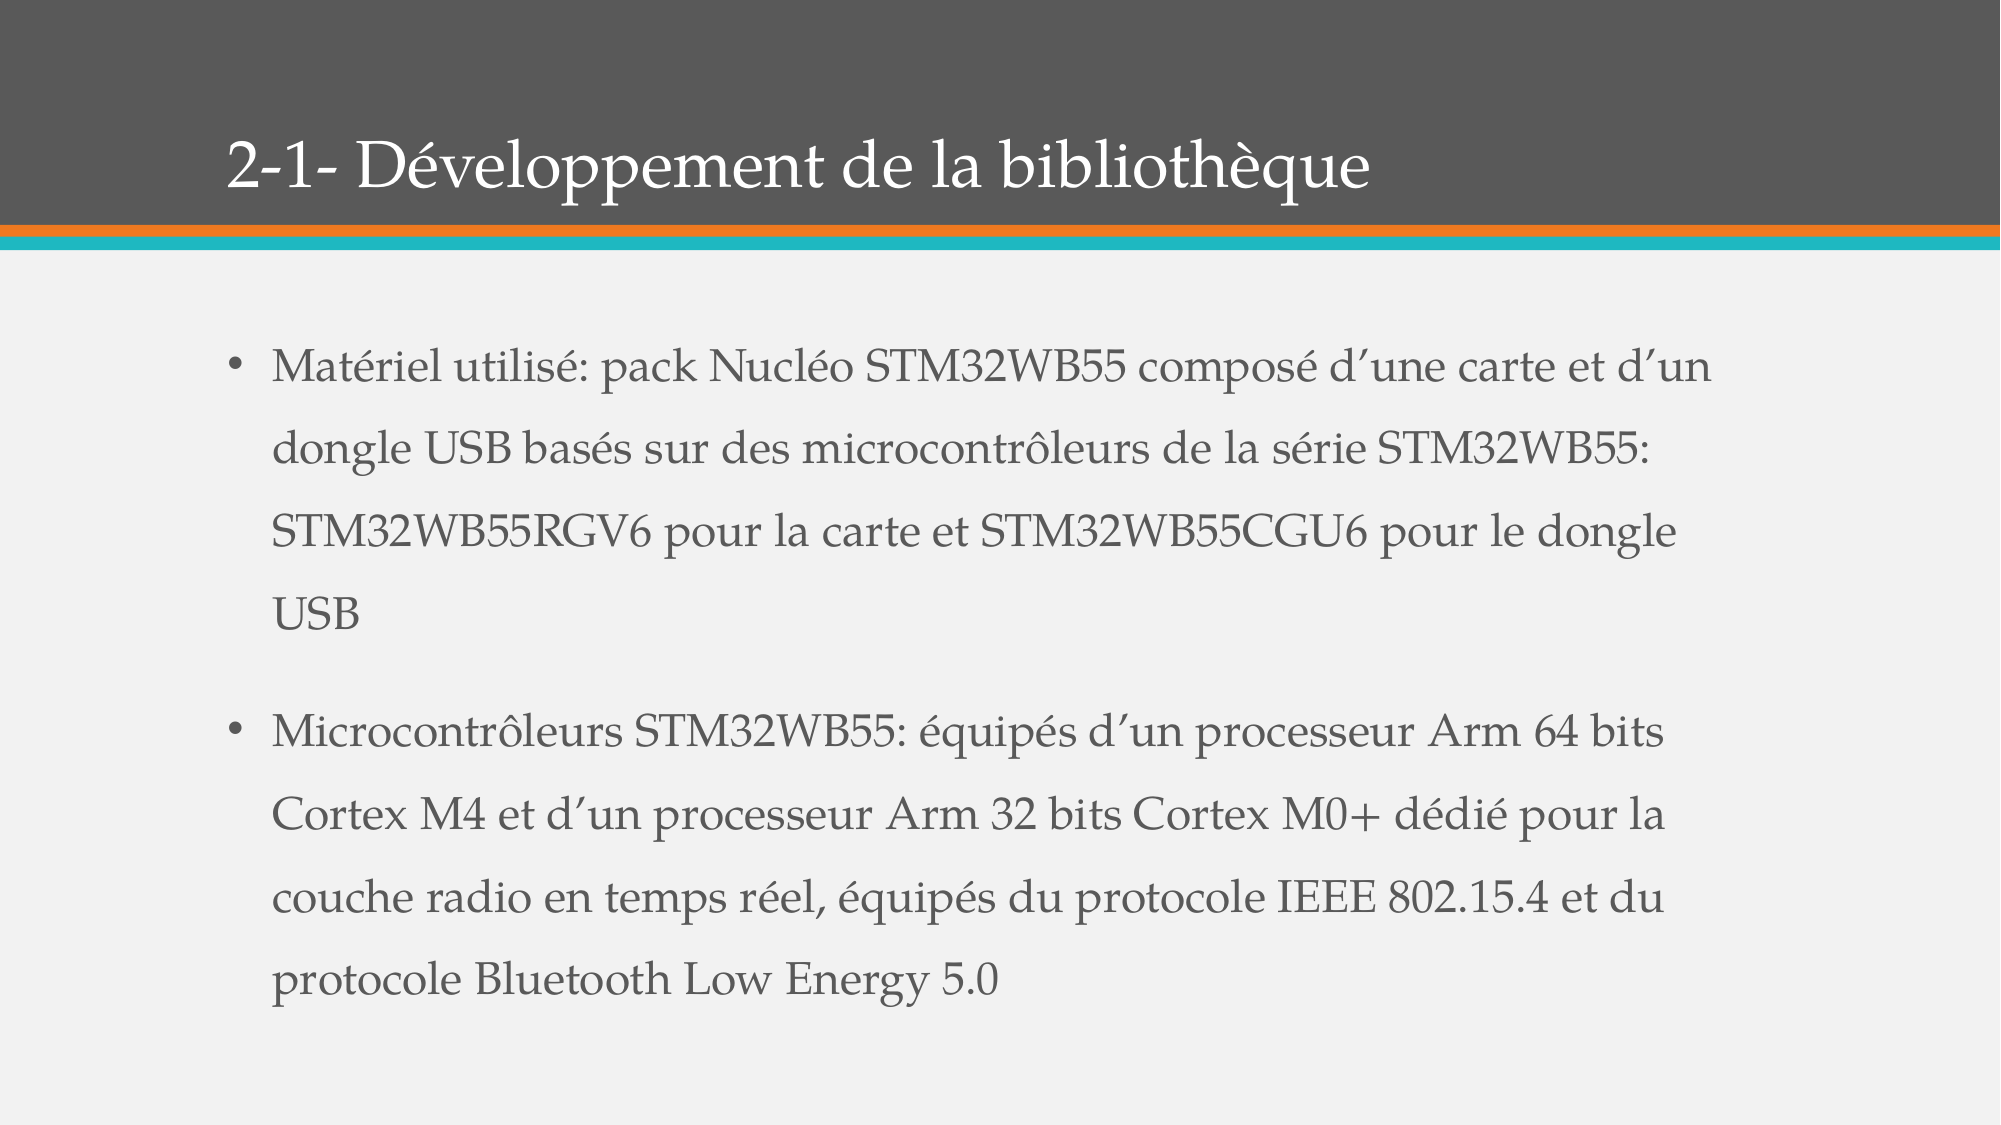

# 2-1- Développement de la bibliothèque
Matériel utilisé: pack Nucléo STM32WB55 composé d’une carte et d’un dongle USB basés sur des microcontrôleurs de la série STM32WB55:  STM32WB55RGV6 pour la carte et STM32WB55CGU6 pour le dongle USB
Microcontrôleurs STM32WB55: équipés d’un processeur Arm 64 bits Cortex M4 et d’un processeur Arm 32 bits Cortex M0+ dédié pour la couche radio en temps réel, équipés du protocole IEEE 802.15.4 et du protocole Bluetooth Low Energy 5.0